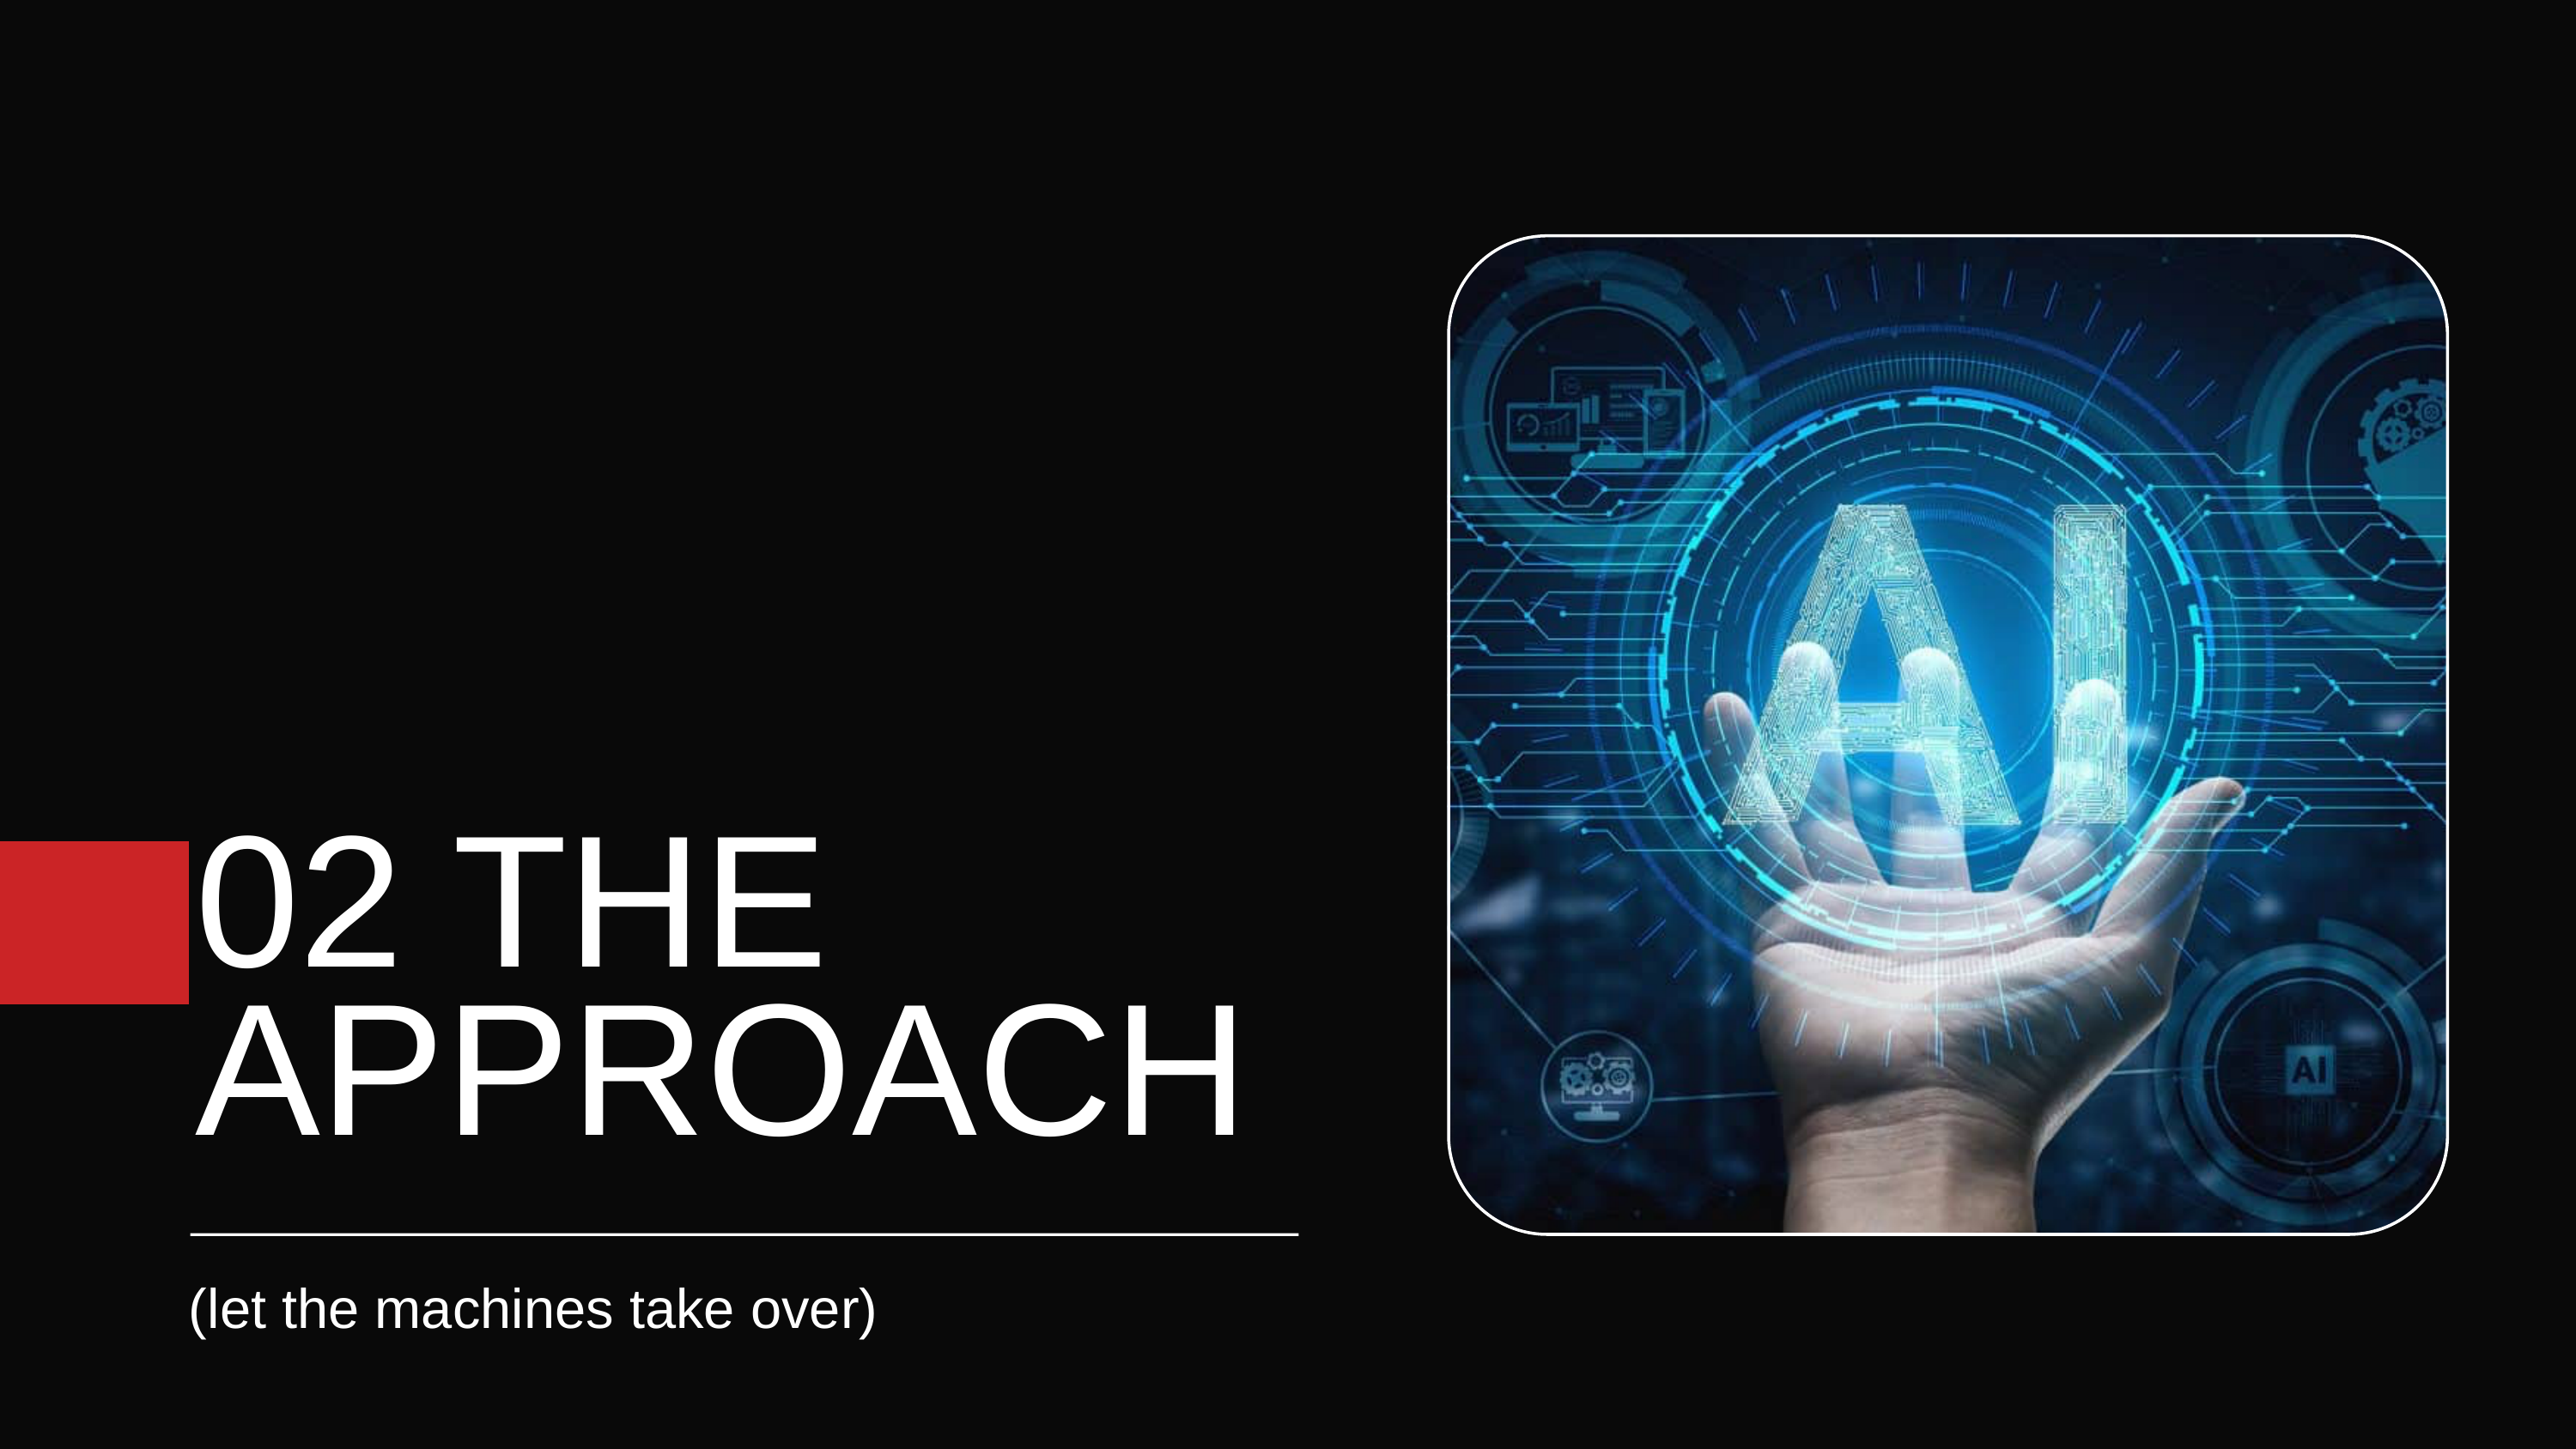

02 THE APPROACH

(let the machines take over)